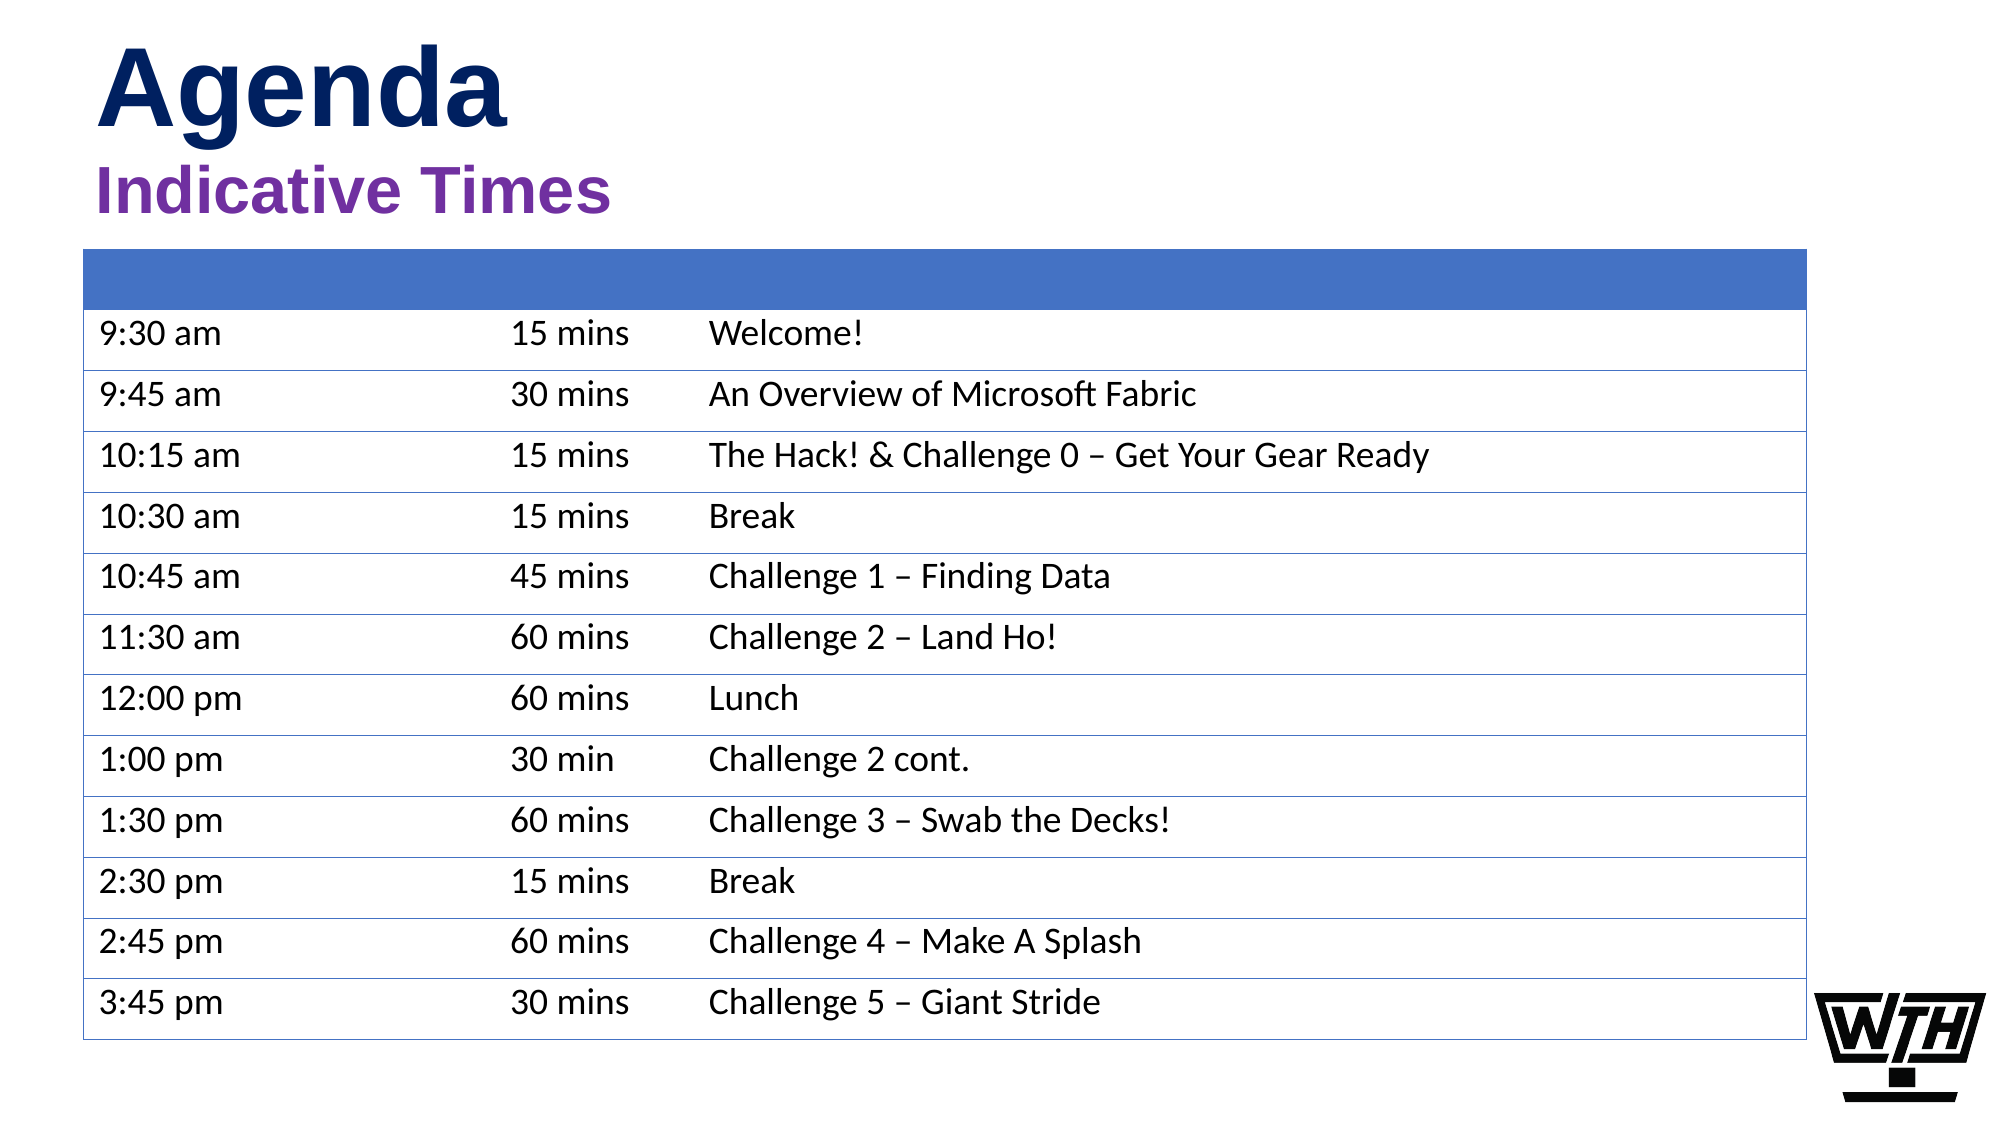

# Agenda
Indicative Times
|  |  |  |
| --- | --- | --- |
| 9:30 am | 15 mins | Welcome! |
| 9:45 am | 30 mins | An Overview of Microsoft Fabric |
| 10:15 am | 15 mins | The Hack! & Challenge 0 – Get Your Gear Ready |
| 10:30 am | 15 mins | Break |
| 10:45 am | 45 mins | Challenge 1 – Finding Data |
| 11:30 am | 60 mins | Challenge 2 – Land Ho! |
| 12:00 pm | 60 mins | Lunch |
| 1:00 pm | 30 min | Challenge 2 cont. |
| 1:30 pm | 60 mins | Challenge 3 – Swab the Decks! |
| 2:30 pm | 15 mins | Break |
| 2:45 pm | 60 mins | Challenge 4 – Make A Splash |
| 3:45 pm | 30 mins | Challenge 5 – Giant Stride |